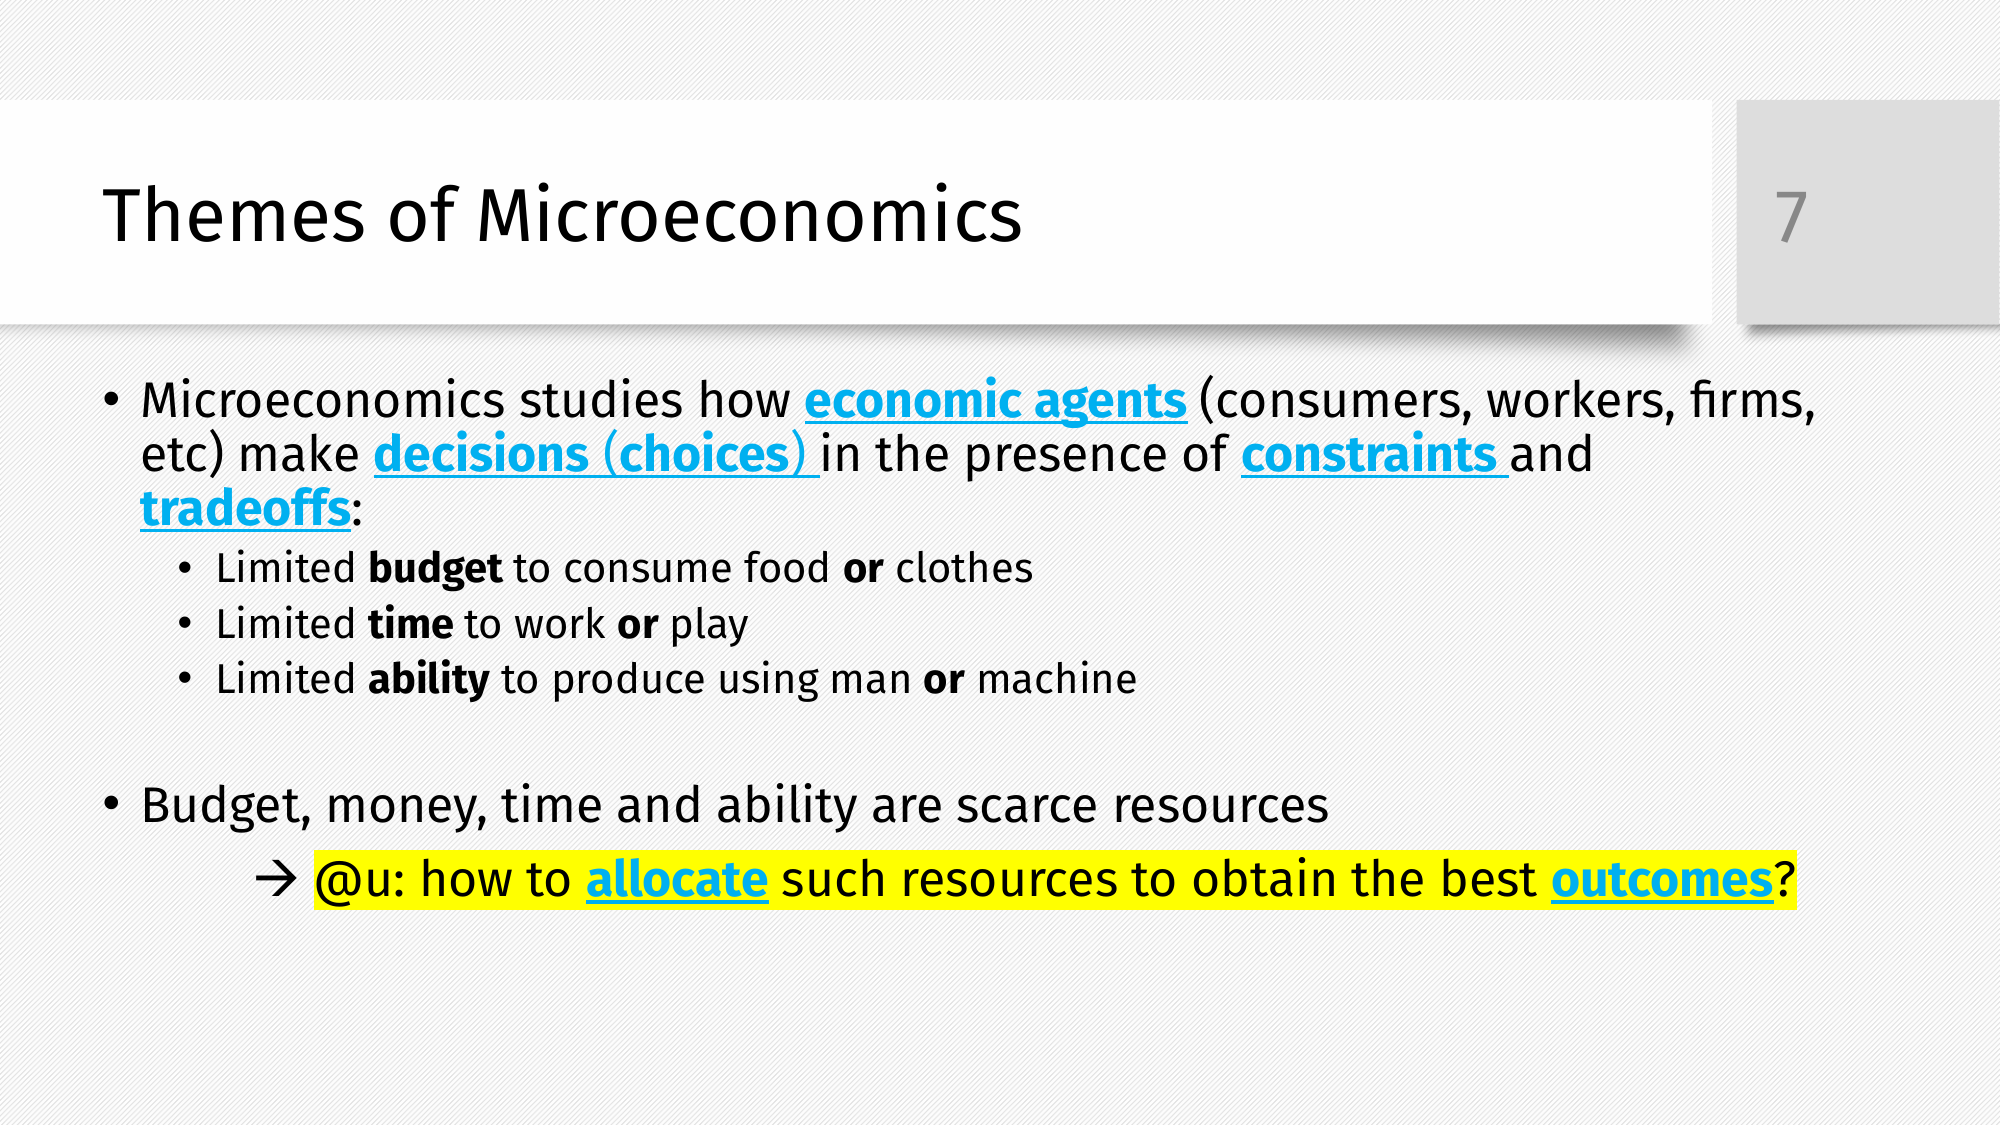

# Themes of Microeconomics
7
Microeconomics studies how economic agents (consumers, workers, firms, etc) make decisions (choices) in the presence of constraints and tradeoffs:
Limited budget to consume food or clothes
Limited time to work or play
Limited ability to produce using man or machine

Budget, money, time and ability are scarce resources
	🡪 @u: how to allocate such resources to obtain the best outcomes?